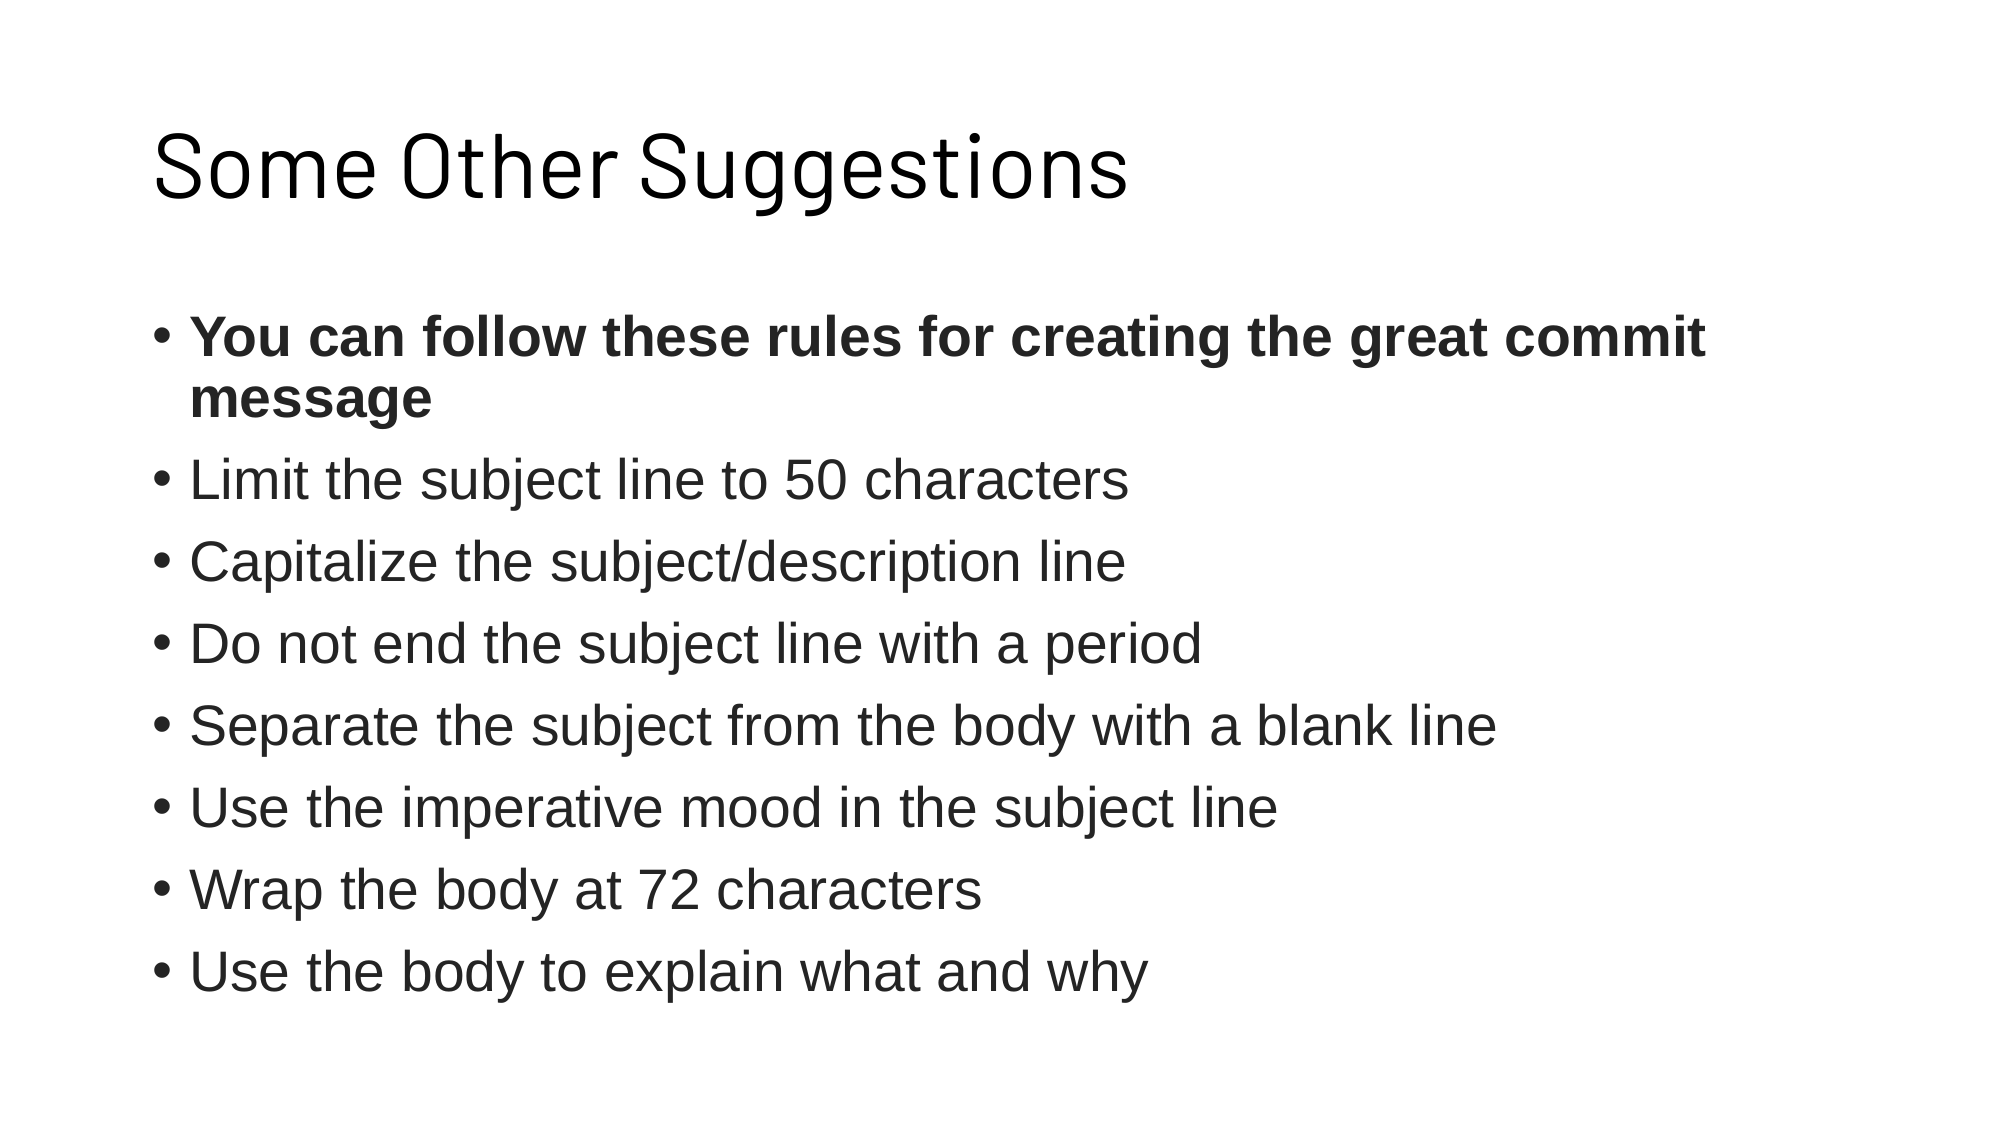

# Some Other Suggestions
You can follow these rules for creating the great commit message
Limit the subject line to 50 characters
Capitalize the subject/description line
Do not end the subject line with a period
Separate the subject from the body with a blank line
Use the imperative mood in the subject line
Wrap the body at 72 characters
Use the body to explain what and why